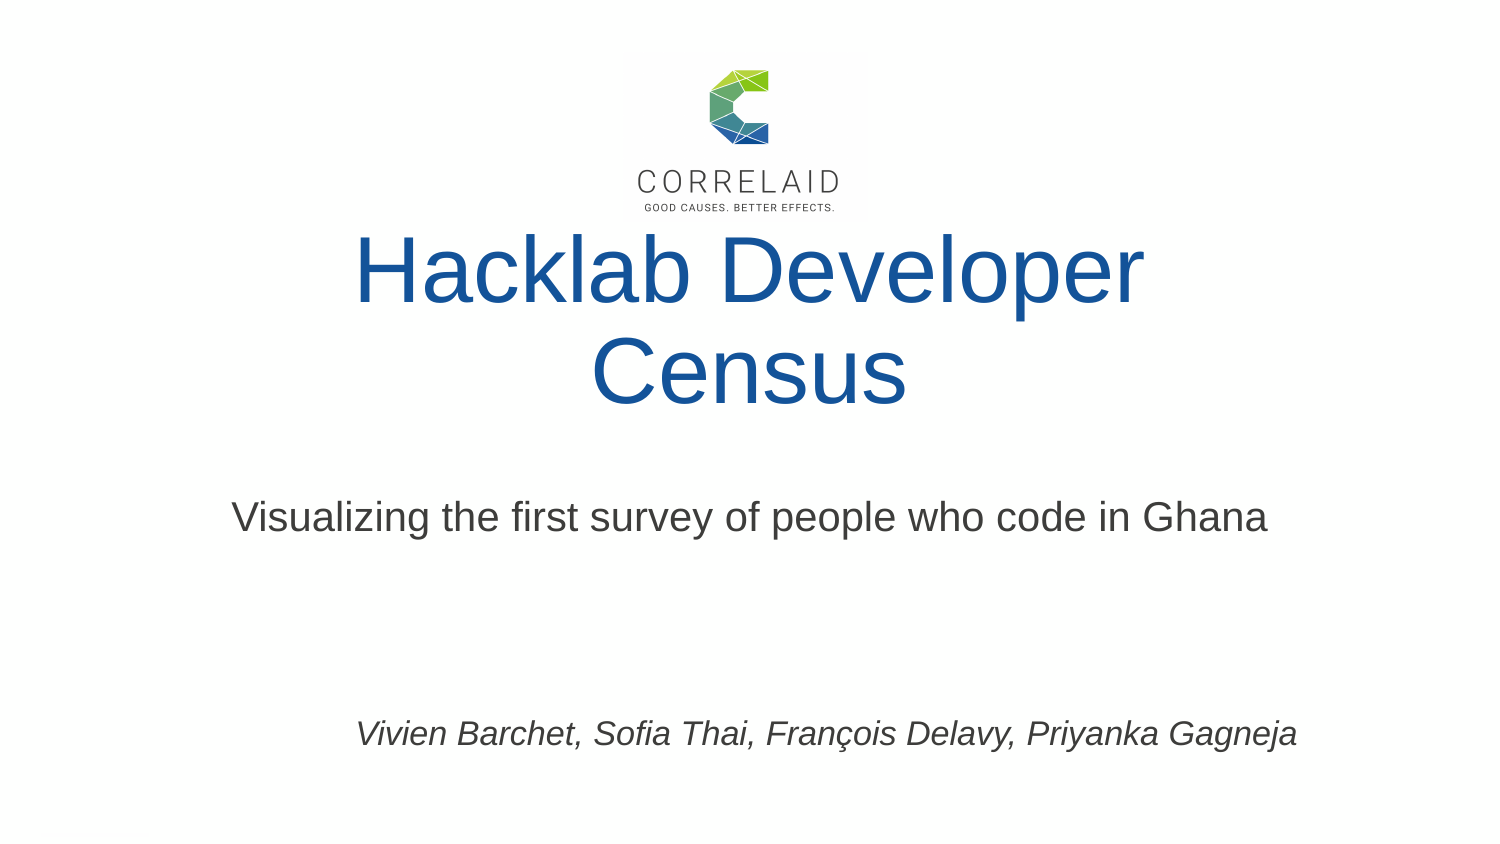

# Hacklab Developer Census

Visualizing the first survey of people who code in Ghana

Vivien Barchet, Sofia Thai, François Delavy, Priyanka Gagneja